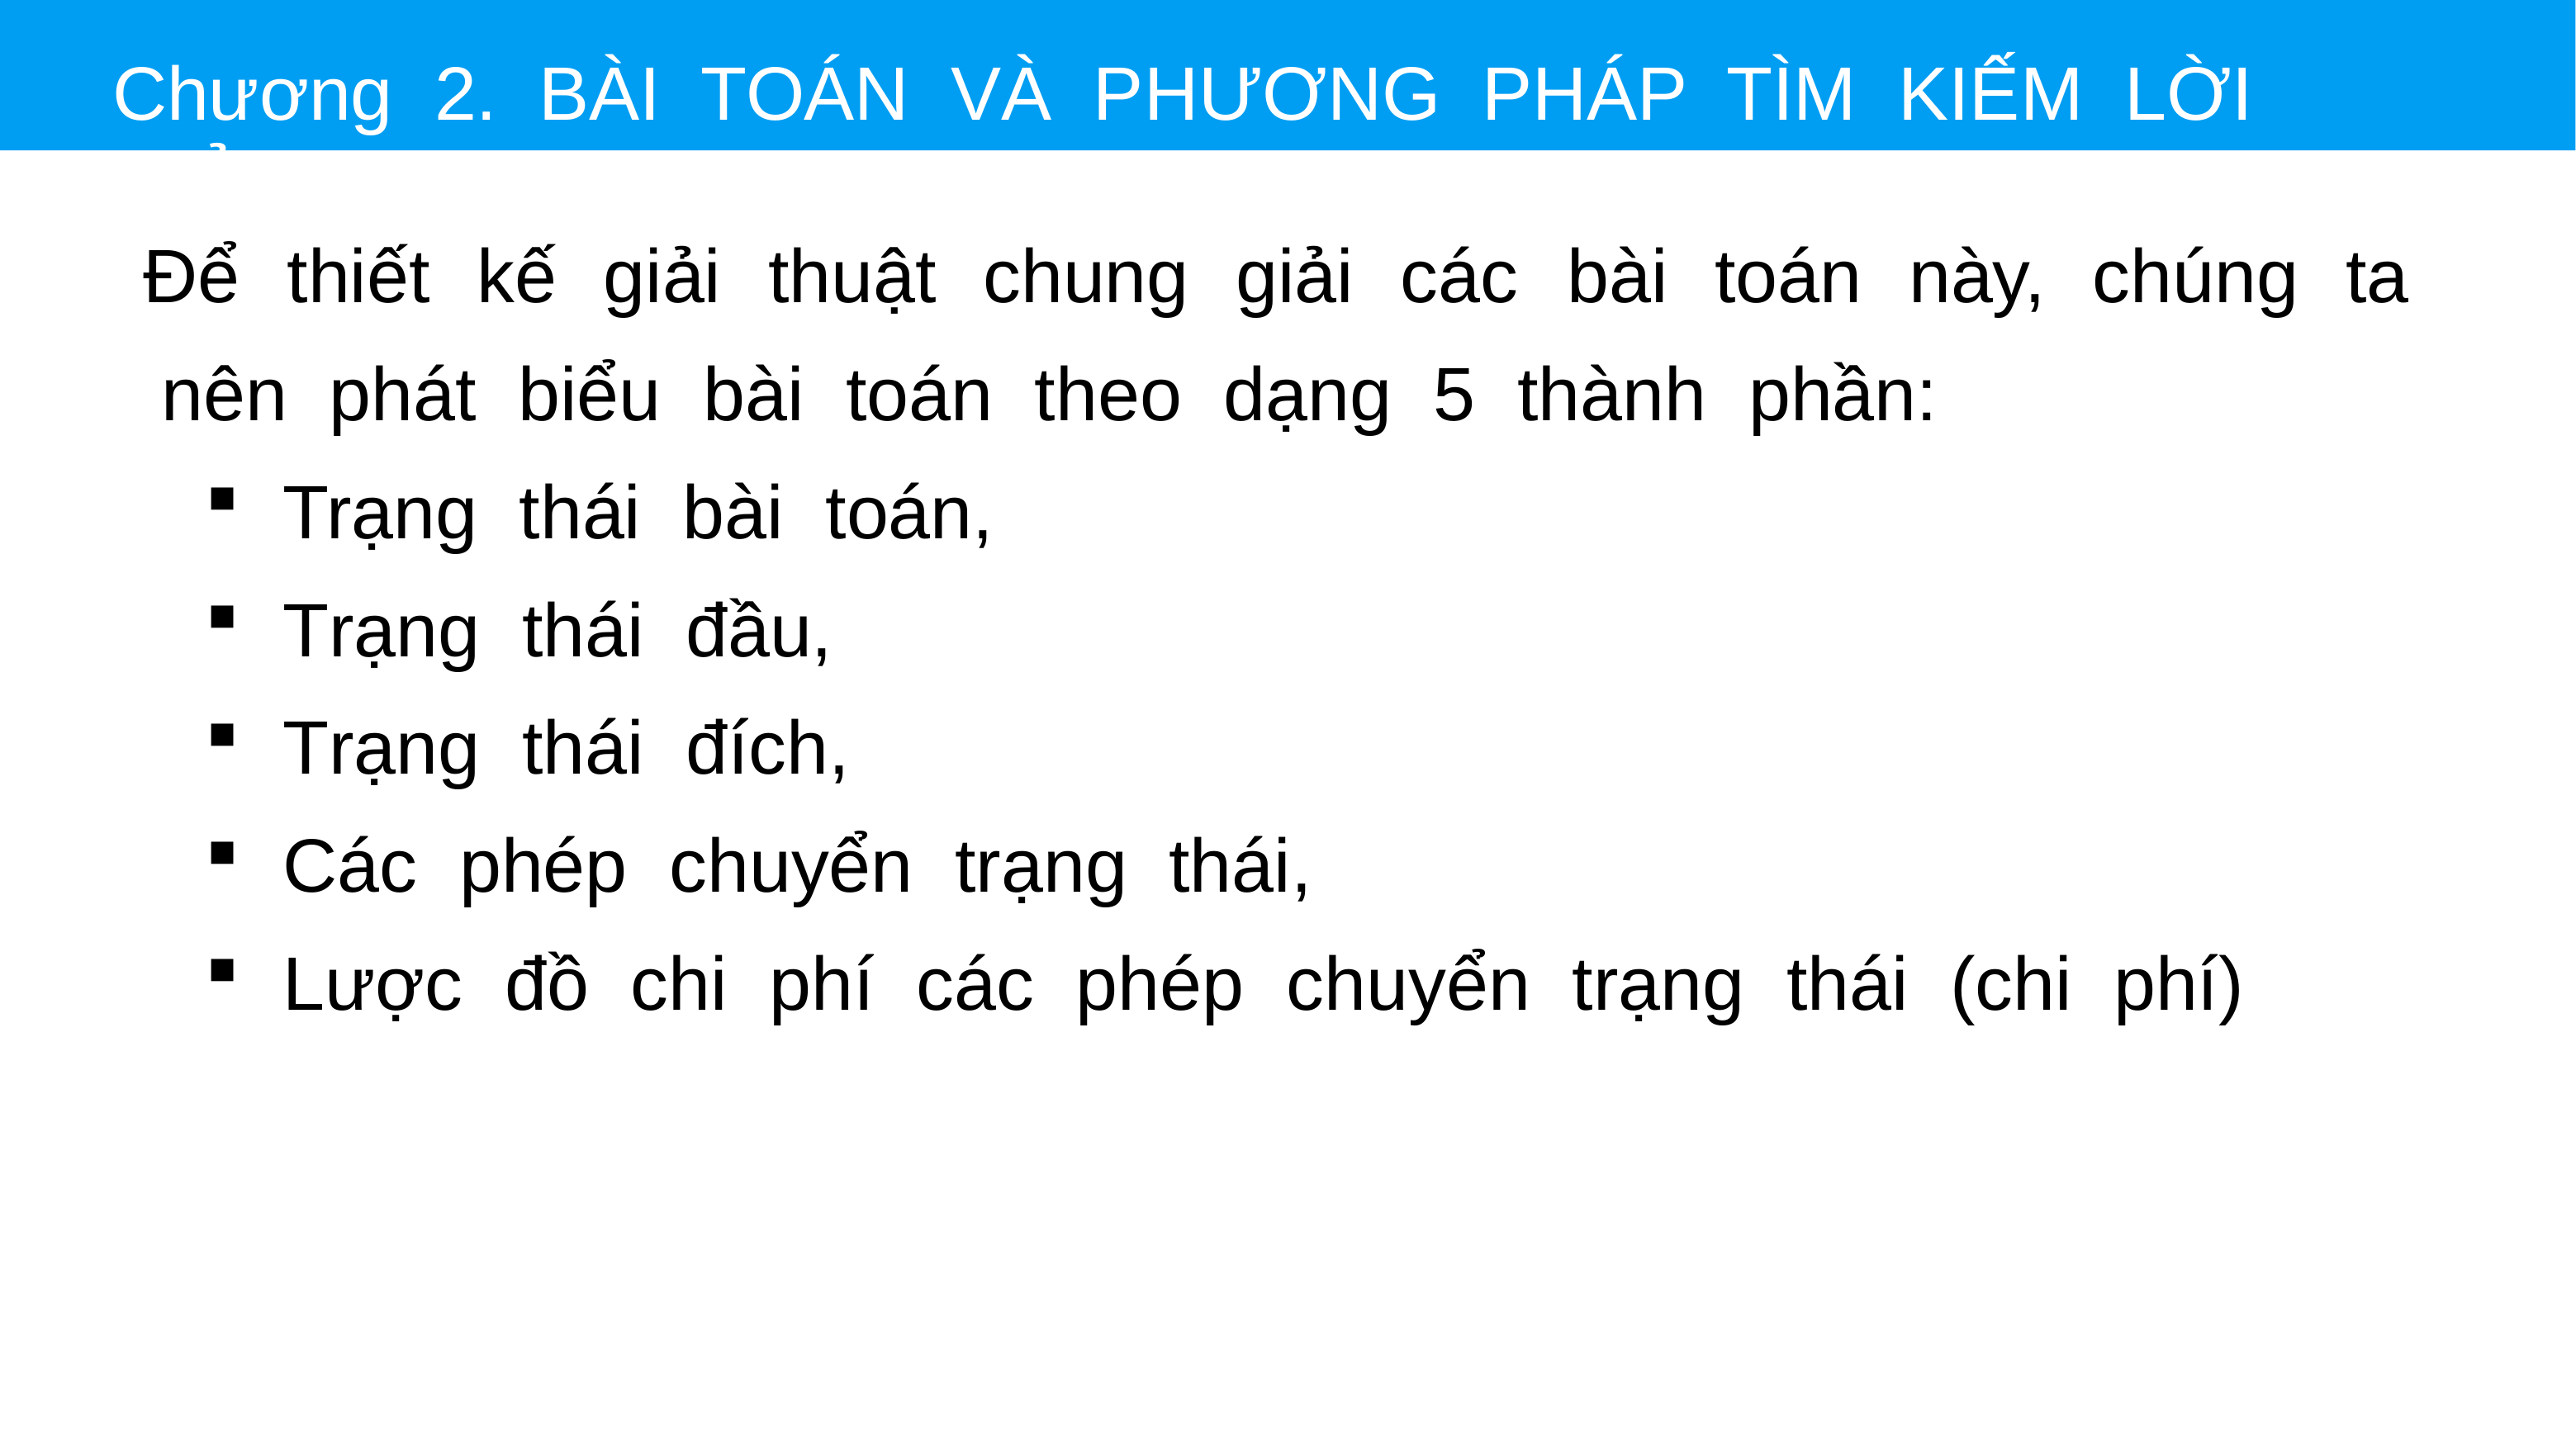

Chương  2.  BÀI  TOÁN  VÀ  PHƯƠNG  PHÁP  TÌM  KIẾM  LỜI  GIẢI
Để  thiết  kế  giải  thuật  chung  giải  các  bài  toán  này,  chúng  ta  nên  phát  biểu  bài  toán  theo  dạng  5  thành  phần:
Trạng  thái  bài  toán,
Trạng  thái  đầu,
Trạng  thái  đích,
Các  phép  chuyển  trạng  thái,
Lược  đồ  chi  phí  các  phép  chuyển  trạng  thái  (chi  phí)